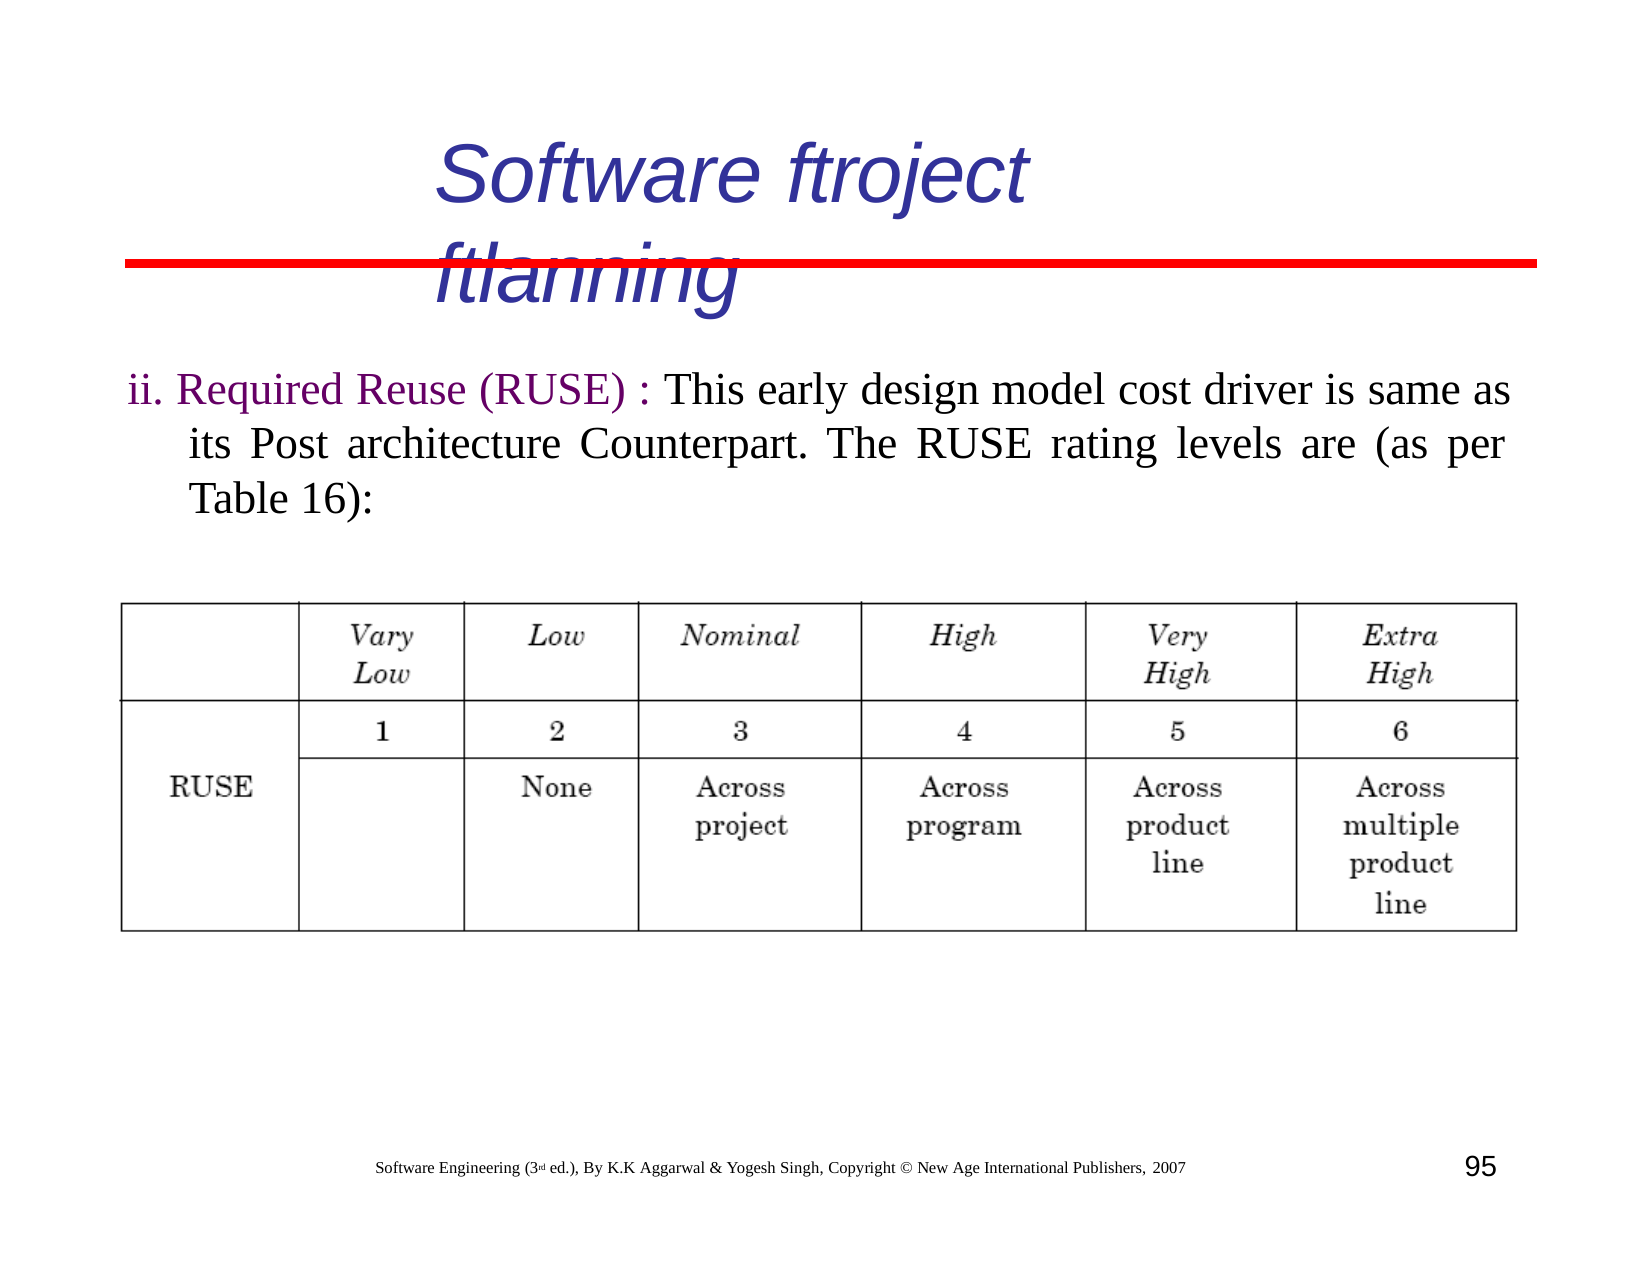

# Software ftroject ftlanning

ii. Required Reuse (RUSE) : This early design model cost driver is same as  its Post architecture Counterpart. The RUSE rating levels are (as per  Table 16):

95
Software Engineering (3rd  ed.), By K.K Aggarwal & Yogesh Singh, Copyright © New Age International Publishers, 2007